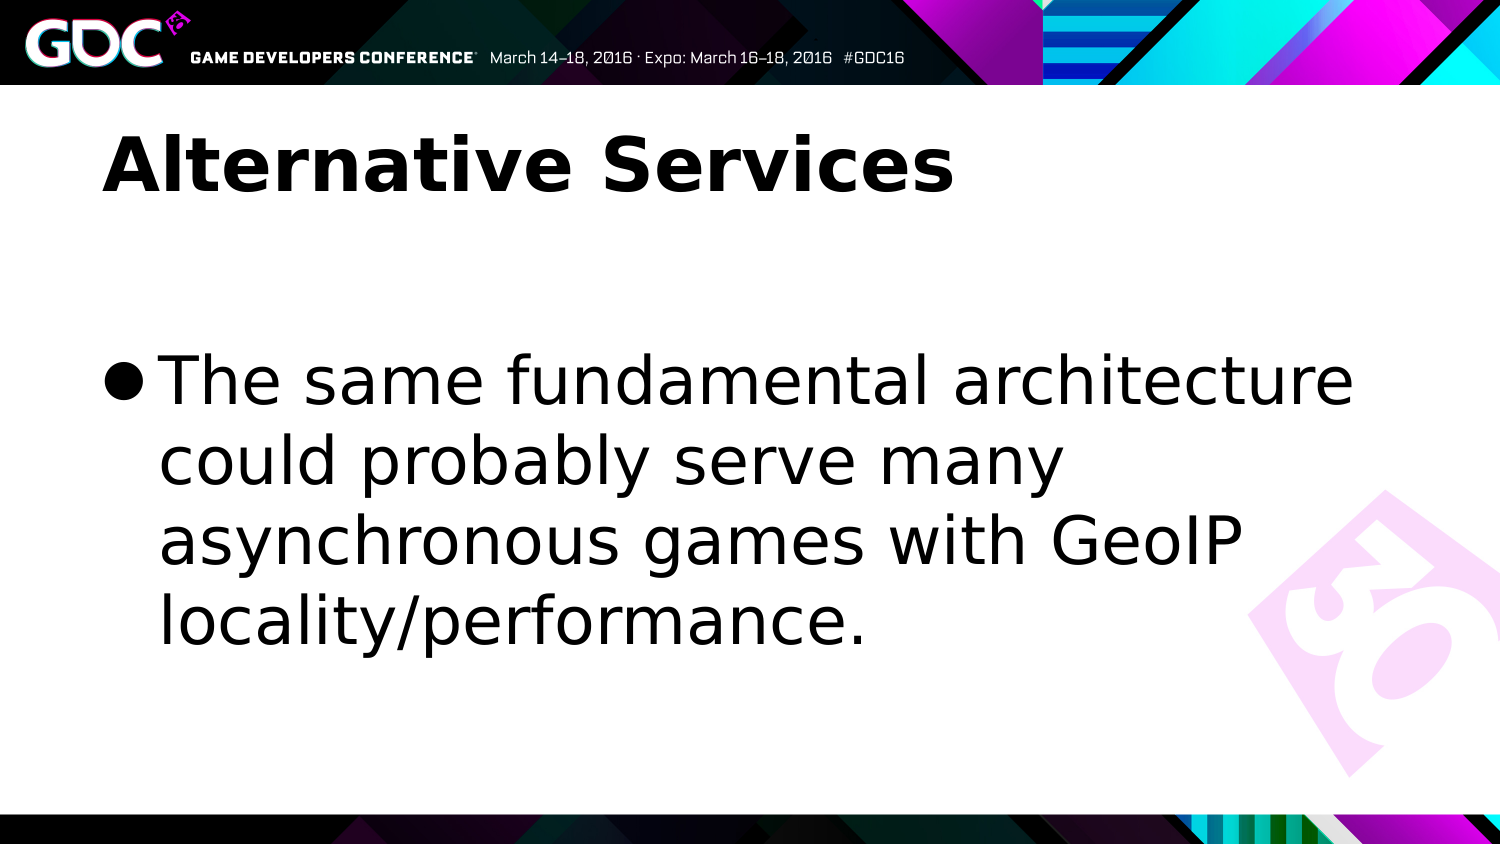

# Alternative Services

The same fundamental architecture could probably serve many asynchronous games with GeoIP locality/performance.